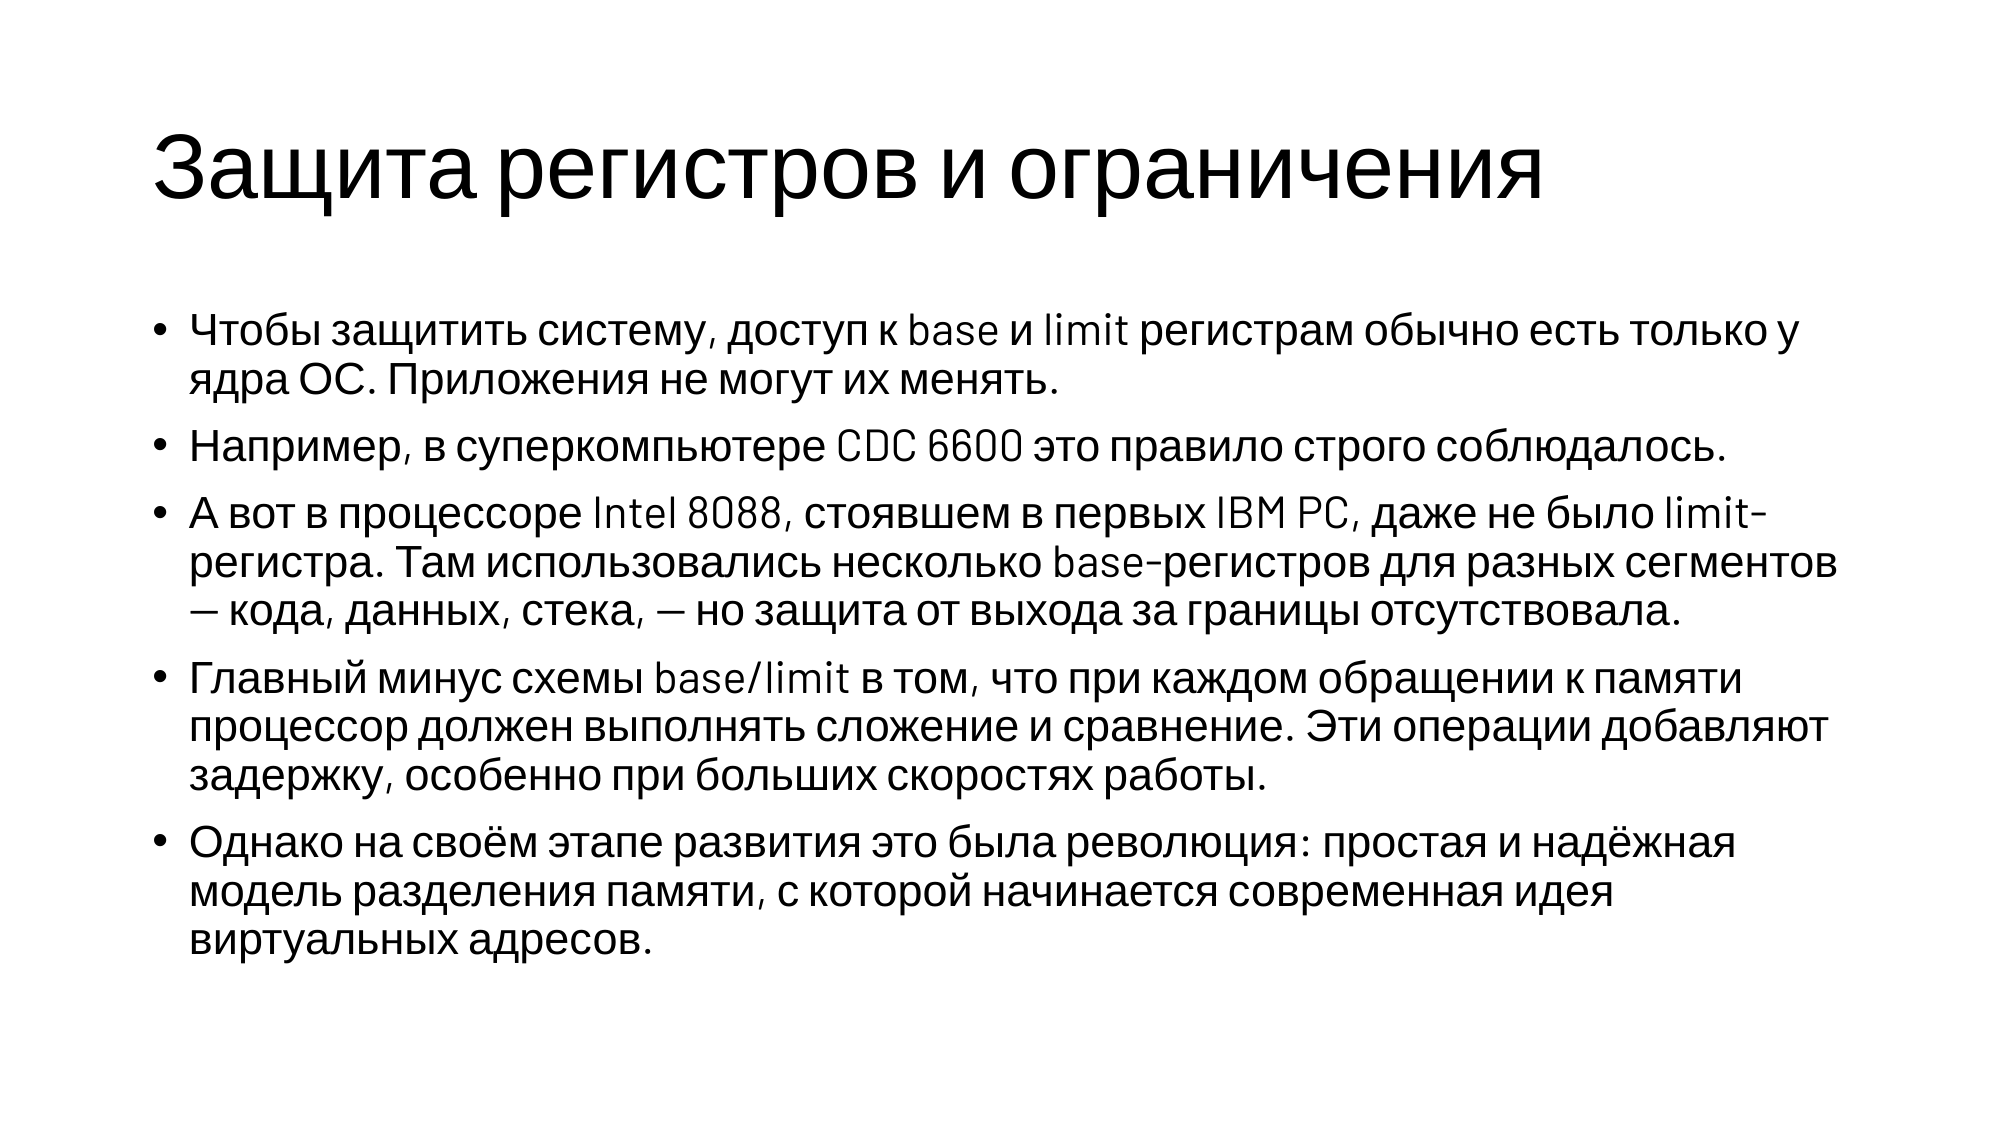

# Защита регистров и ограничения
Чтобы защитить систему, доступ к base и limit регистрам обычно есть только у ядра ОС. Приложения не могут их менять.
Например, в суперкомпьютере CDC 6600 это правило строго соблюдалось.
А вот в процессоре Intel 8088, стоявшем в первых IBM PC, даже не было limit-регистра. Там использовались несколько base-регистров для разных сегментов — кода, данных, стека, — но защита от выхода за границы отсутствовала.
Главный минус схемы base/limit в том, что при каждом обращении к памяти процессор должен выполнять сложение и сравнение. Эти операции добавляют задержку, особенно при больших скоростях работы.
Однако на своём этапе развития это была революция: простая и надёжная модель разделения памяти, с которой начинается современная идея виртуальных адресов.